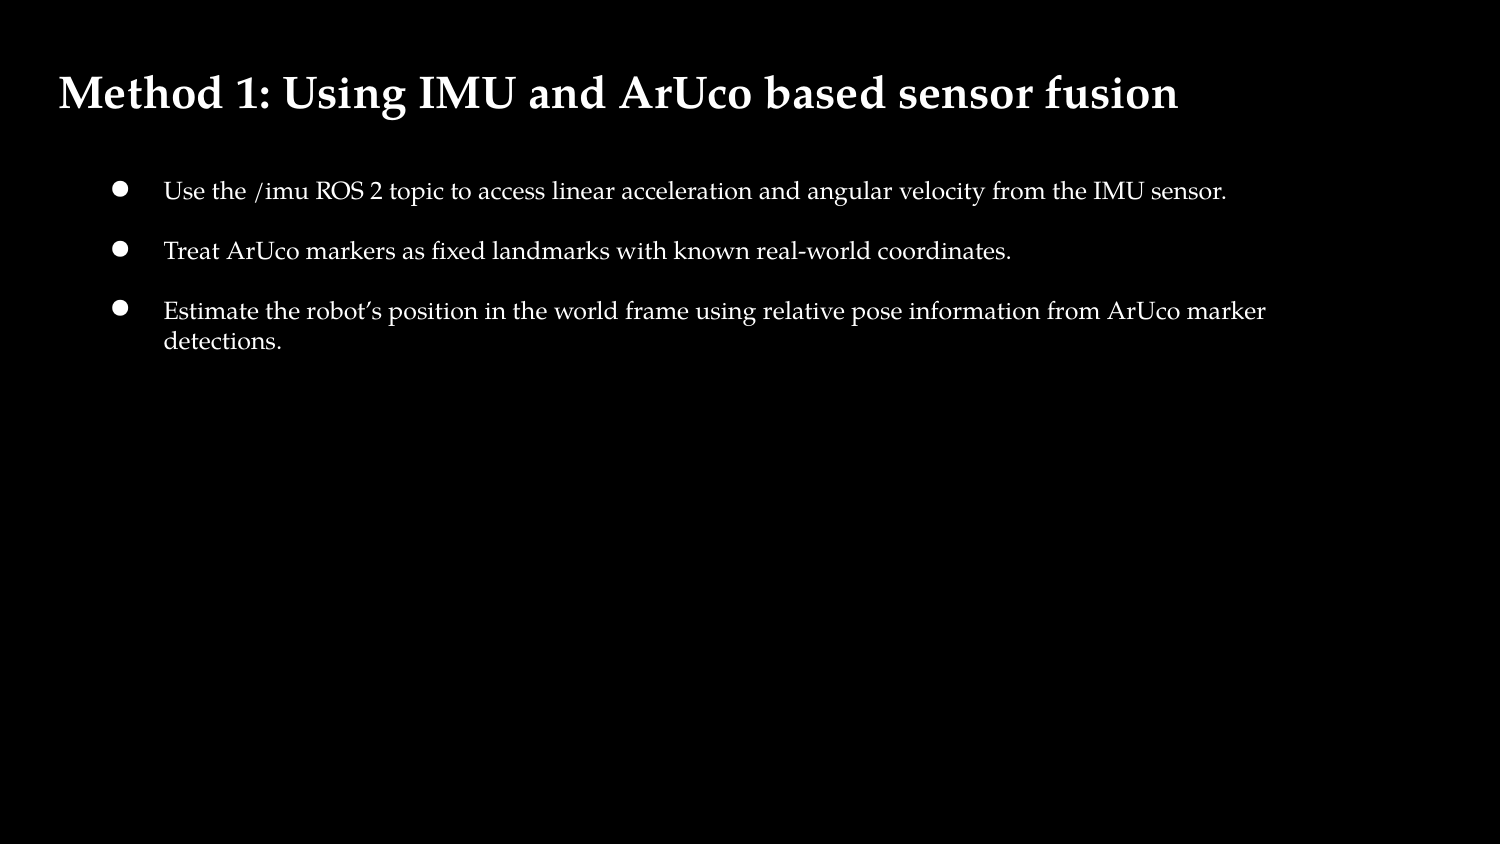

Method 1: Using IMU and ArUco based sensor fusion
Use the /imu ROS 2 topic to access linear acceleration and angular velocity from the IMU sensor.
Treat ArUco markers as fixed landmarks with known real-world coordinates.
Estimate the robot’s position in the world frame using relative pose information from ArUco marker detections.